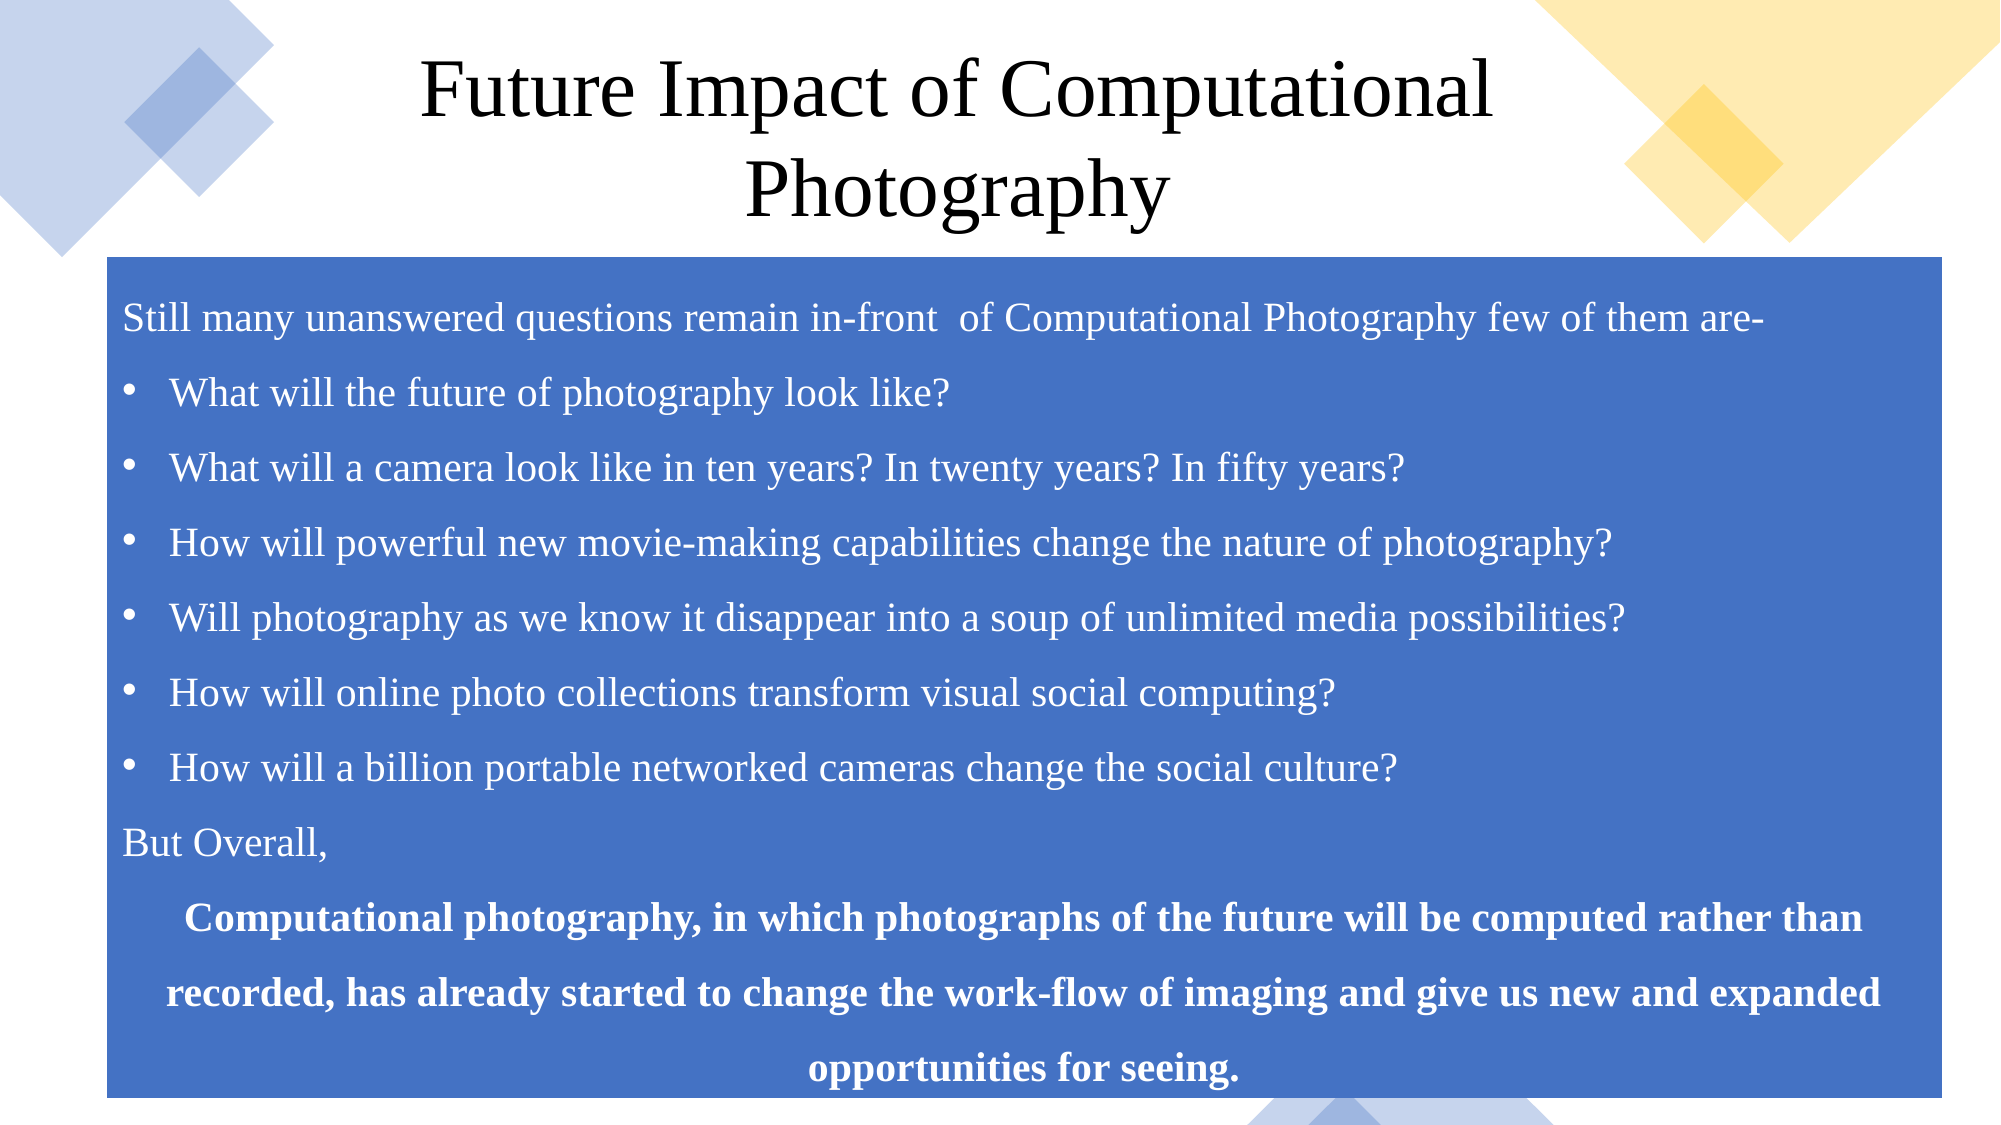

Future Impact of Computational Photography

Still many unanswered questions remain in-front  of Computational Photography few of them are-
What will the future of photography look like?
What will a camera look like in ten years? In twenty years? In fifty years?
How will powerful new movie-making capabilities change the nature of photography?
Will photography as we know it disappear into a soup of unlimited media possibilities?
How will online photo collections transform visual social computing?
How will a billion portable networked cameras change the social culture?
But Overall,
Computational photography, in which photographs of the future will be computed rather than recorded, has already started to change the work-flow of imaging and give us new and expanded opportunities for seeing.